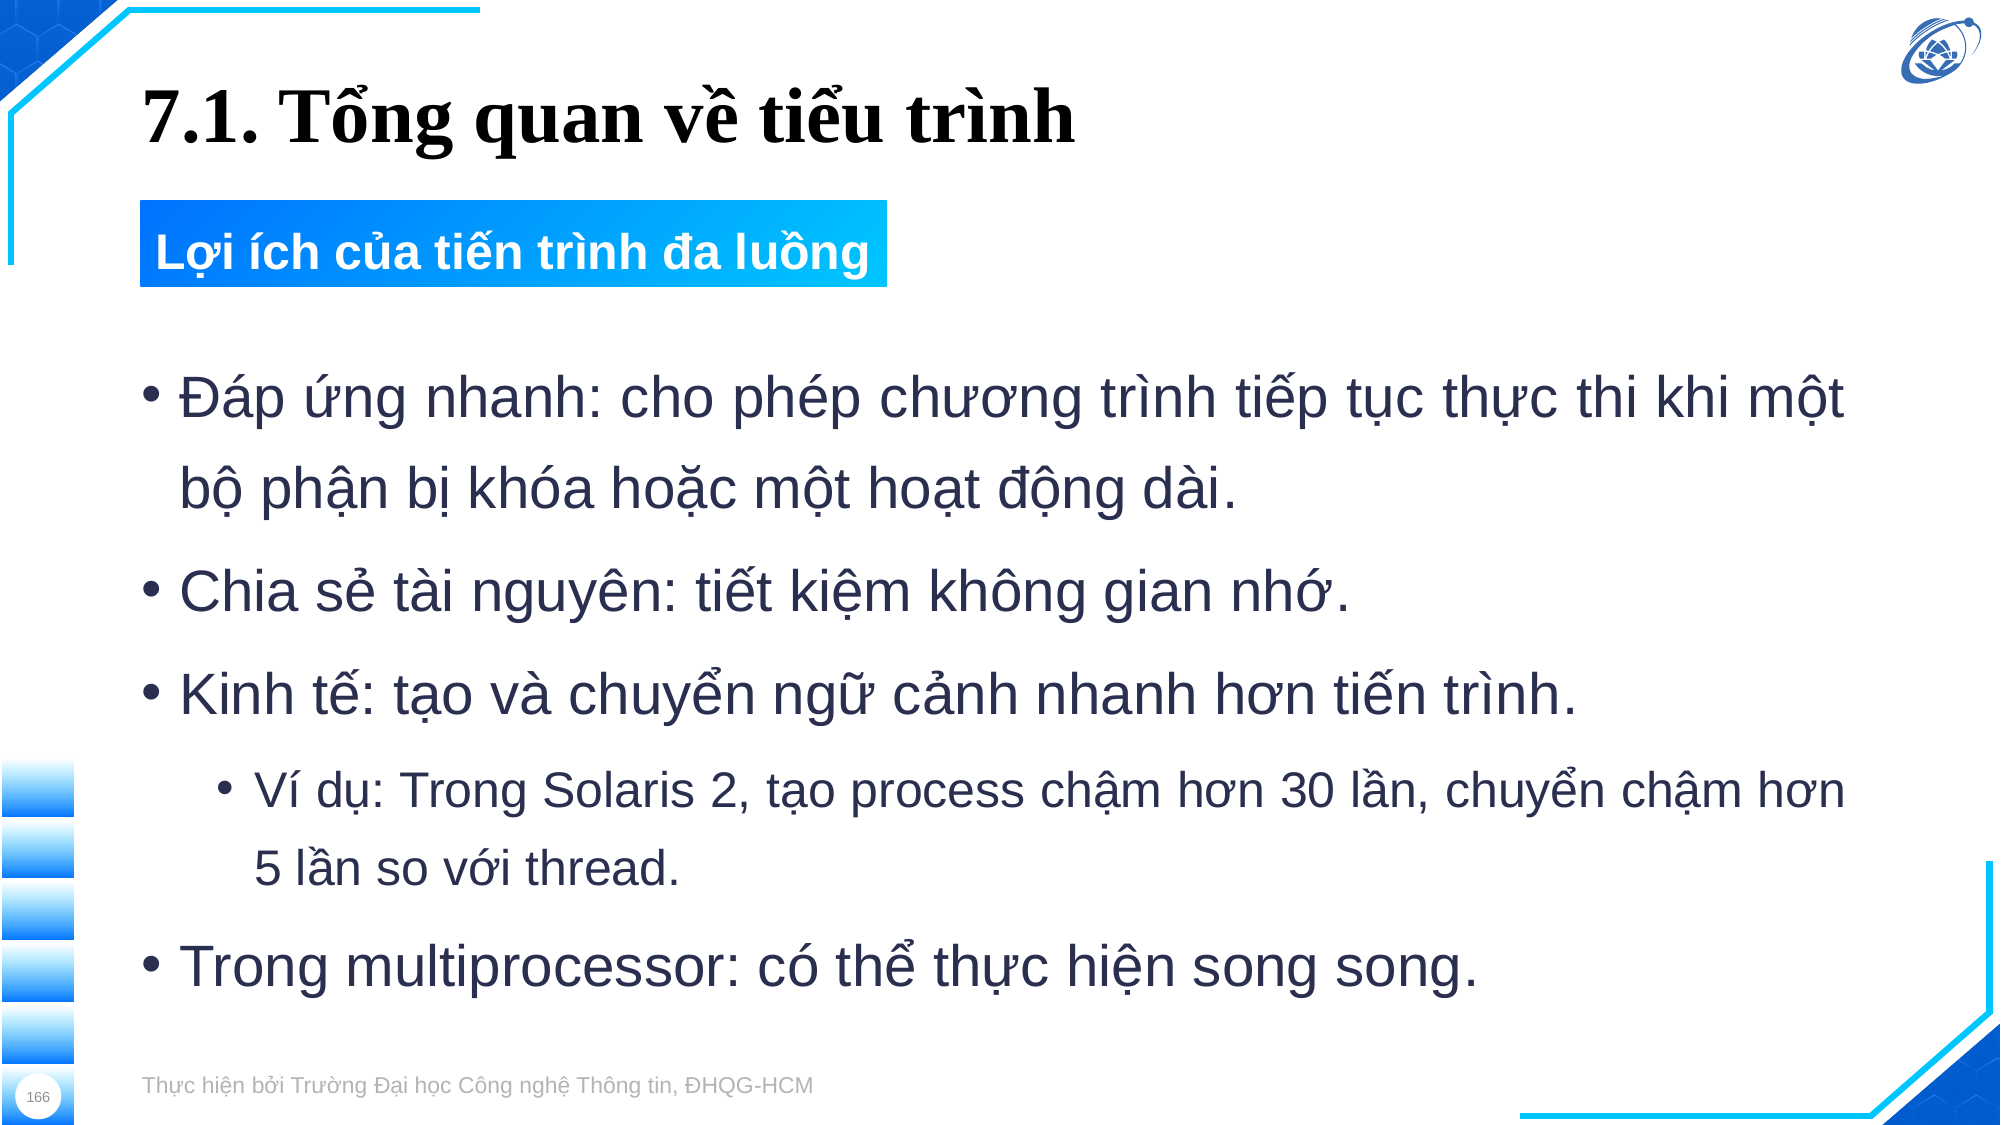

# 7.1. Tổng quan về tiểu trình
Lợi ích của tiến trình đa luồng
Đáp ứng nhanh: cho phép chương trình tiếp tục thực thi khi một bộ phận bị khóa hoặc một hoạt động dài.
Chia sẻ tài nguyên: tiết kiệm không gian nhớ.
Kinh tế: tạo và chuyển ngữ cảnh nhanh hơn tiến trình.
Ví dụ: Trong Solaris 2, tạo process chậm hơn 30 lần, chuyển chậm hơn 5 lần so với thread.
Trong multiprocessor: có thể thực hiện song song.
Thực hiện bởi Trường Đại học Công nghệ Thông tin, ĐHQG-HCM
166